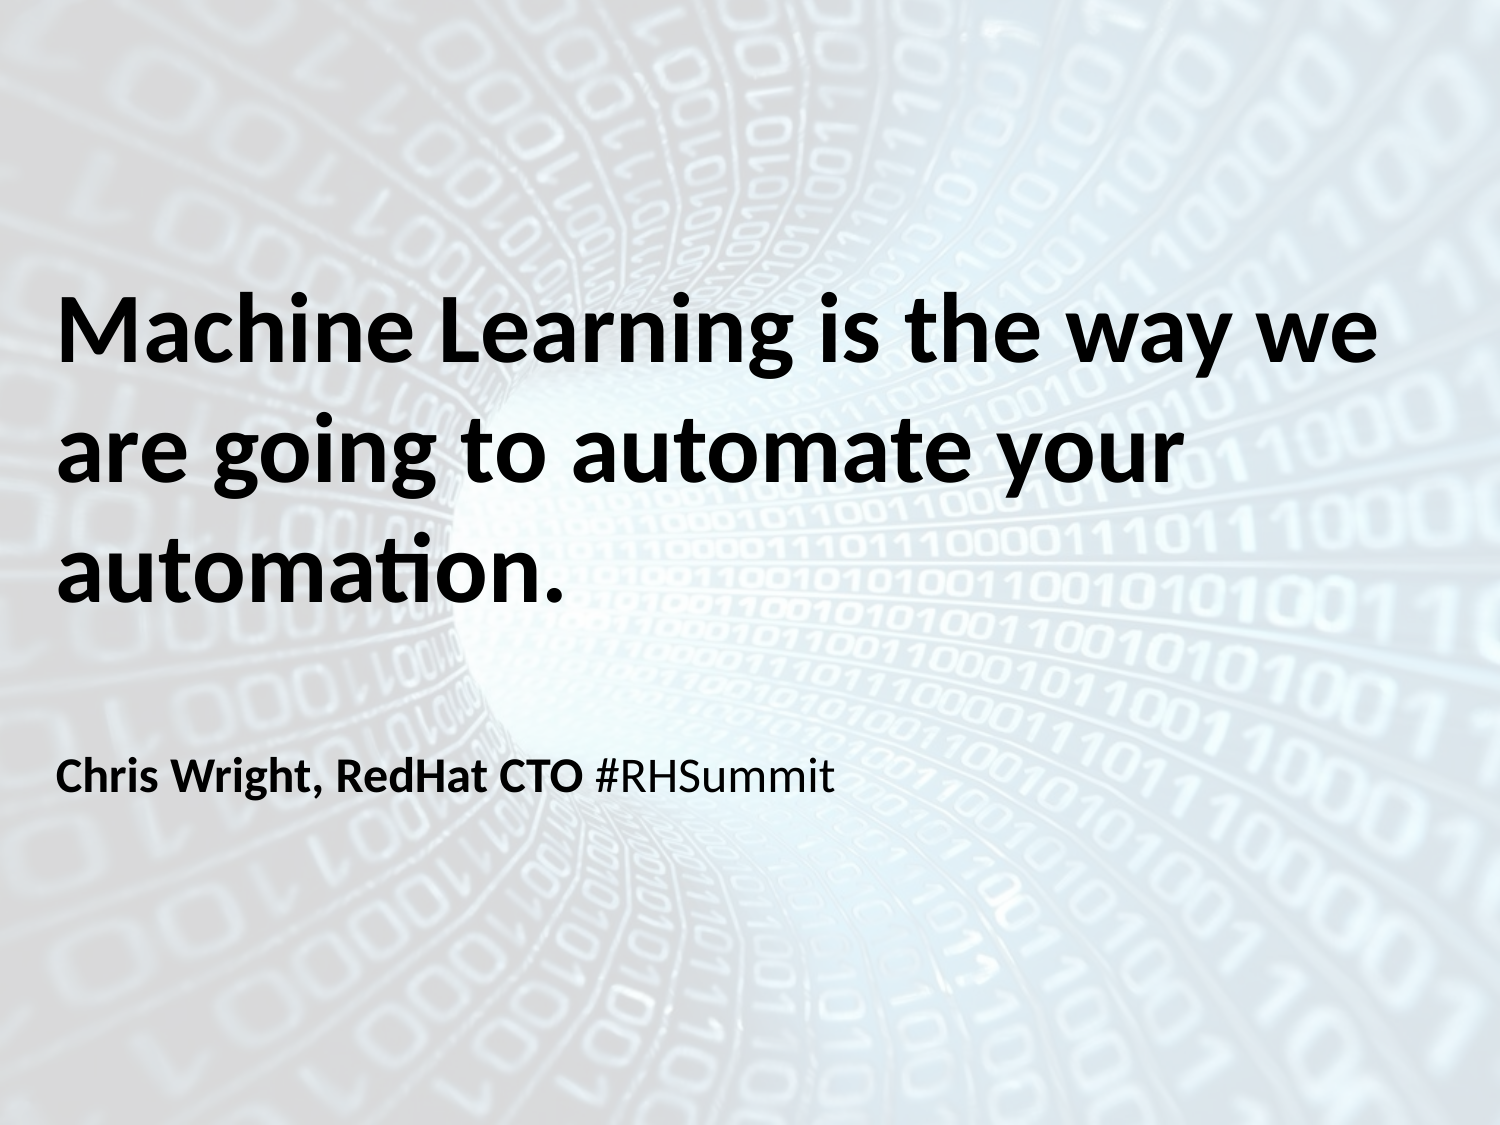

Machine Learning is the way we are going to automate your automation.

Chris Wright, RedHat CTO #RHSummit